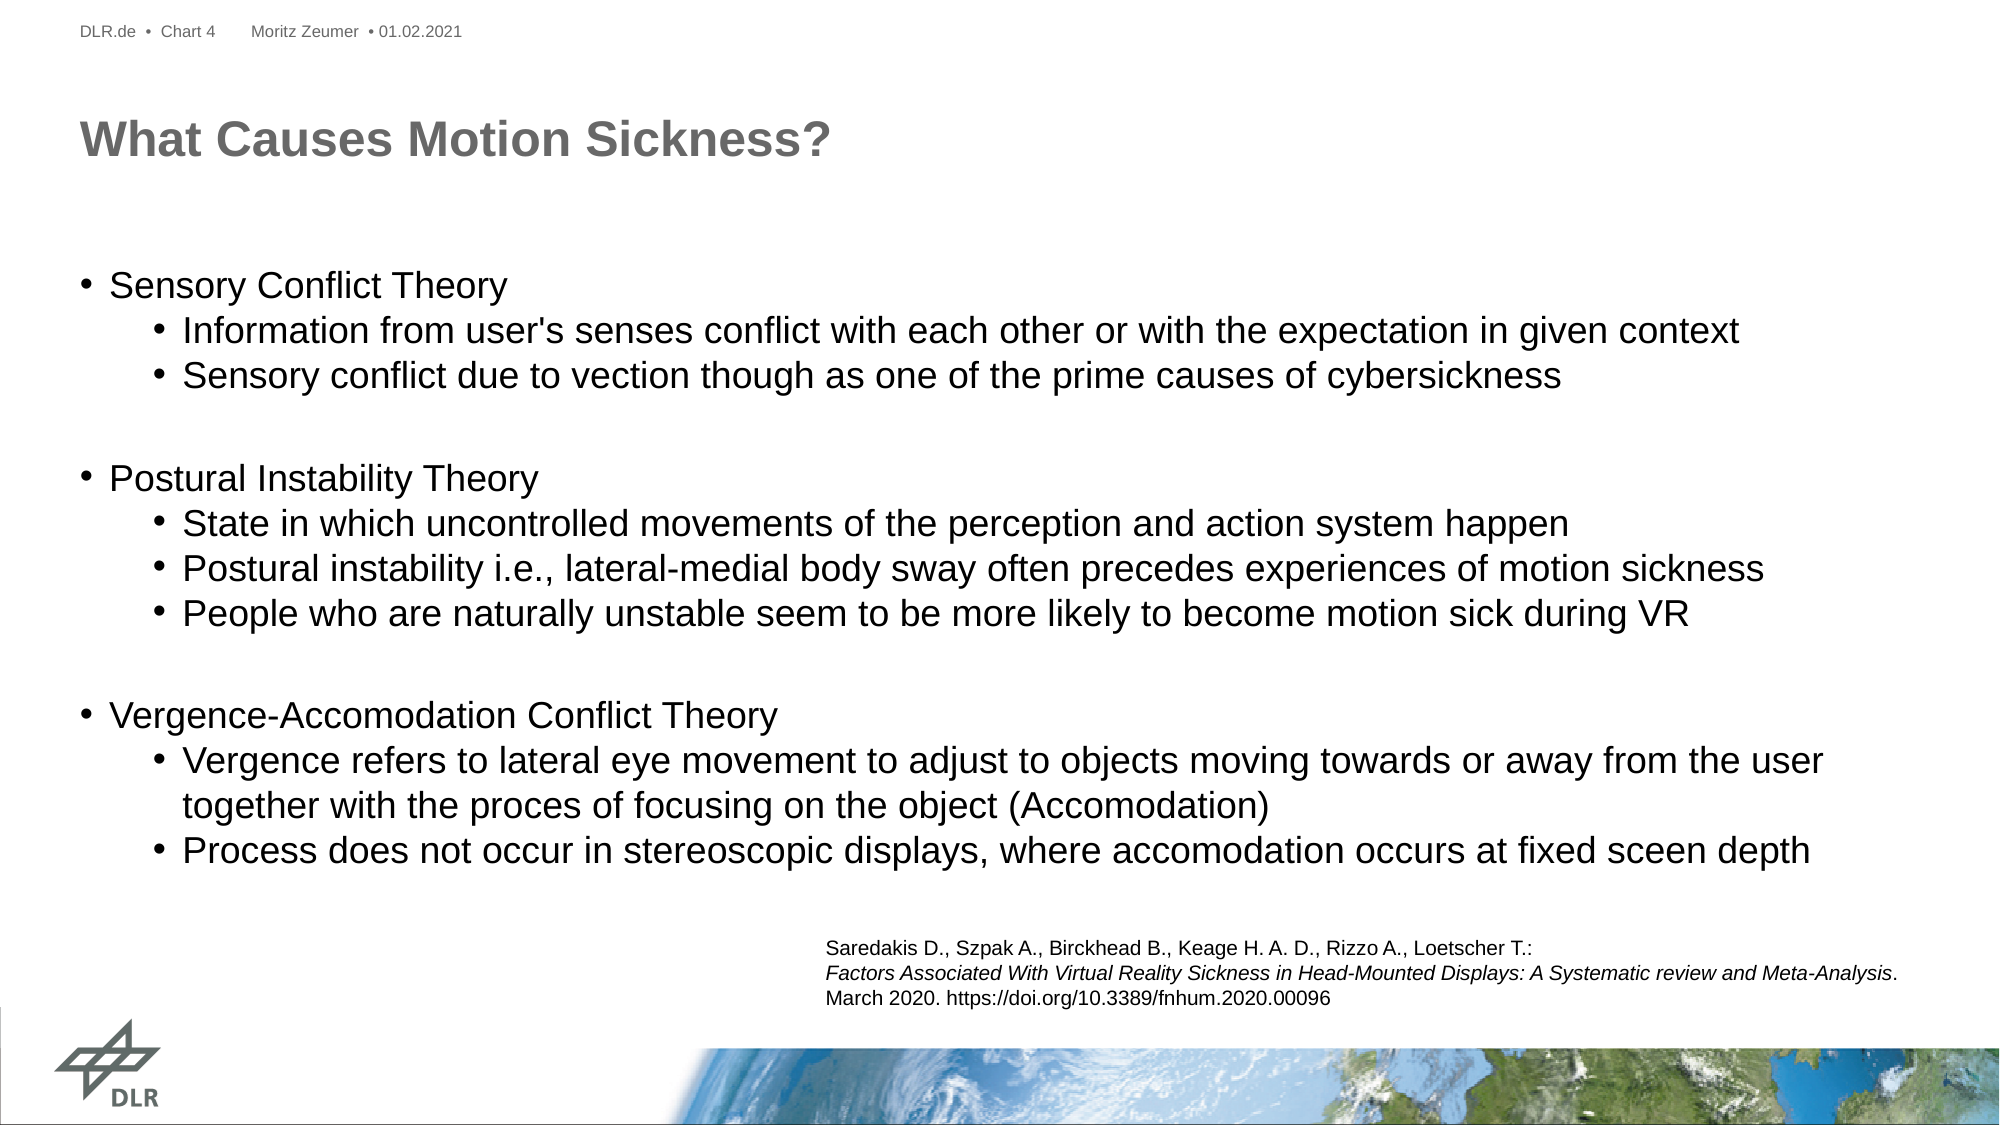

DLR.de  •  Chart 4
Moritz Zeumer  • 01.02.2021

# What Causes Motion Sickness?
Sensory Conflict Theory
Information from user's senses conflict with each other or with the expectation in given context
Sensory conflict due to vection though as one of the prime causes of cybersickness

Postural Instability Theory
State in which uncontrolled movements of the perception and action system happen
Postural instability i.e., lateral-medial body sway often precedes experiences of motion sickness
People who are naturally unstable seem to be more likely to become motion sick during VR

Vergence-Accomodation Conflict Theory
Vergence refers to lateral eye movement to adjust to objects moving towards or away from the user together with the proces of focusing on the object (Accomodation)
Process does not occur in stereoscopic displays, where accomodation occurs at fixed sceen depth
Saredakis D., Szpak A., Birckhead B., Keage H. A. D., Rizzo A., Loetscher T.:
Factors Associated With Virtual Reality Sickness in Head-Mounted Displays: A Systematic review and Meta-Analysis.
March 2020. https://doi.org/10.3389/fnhum.2020.00096